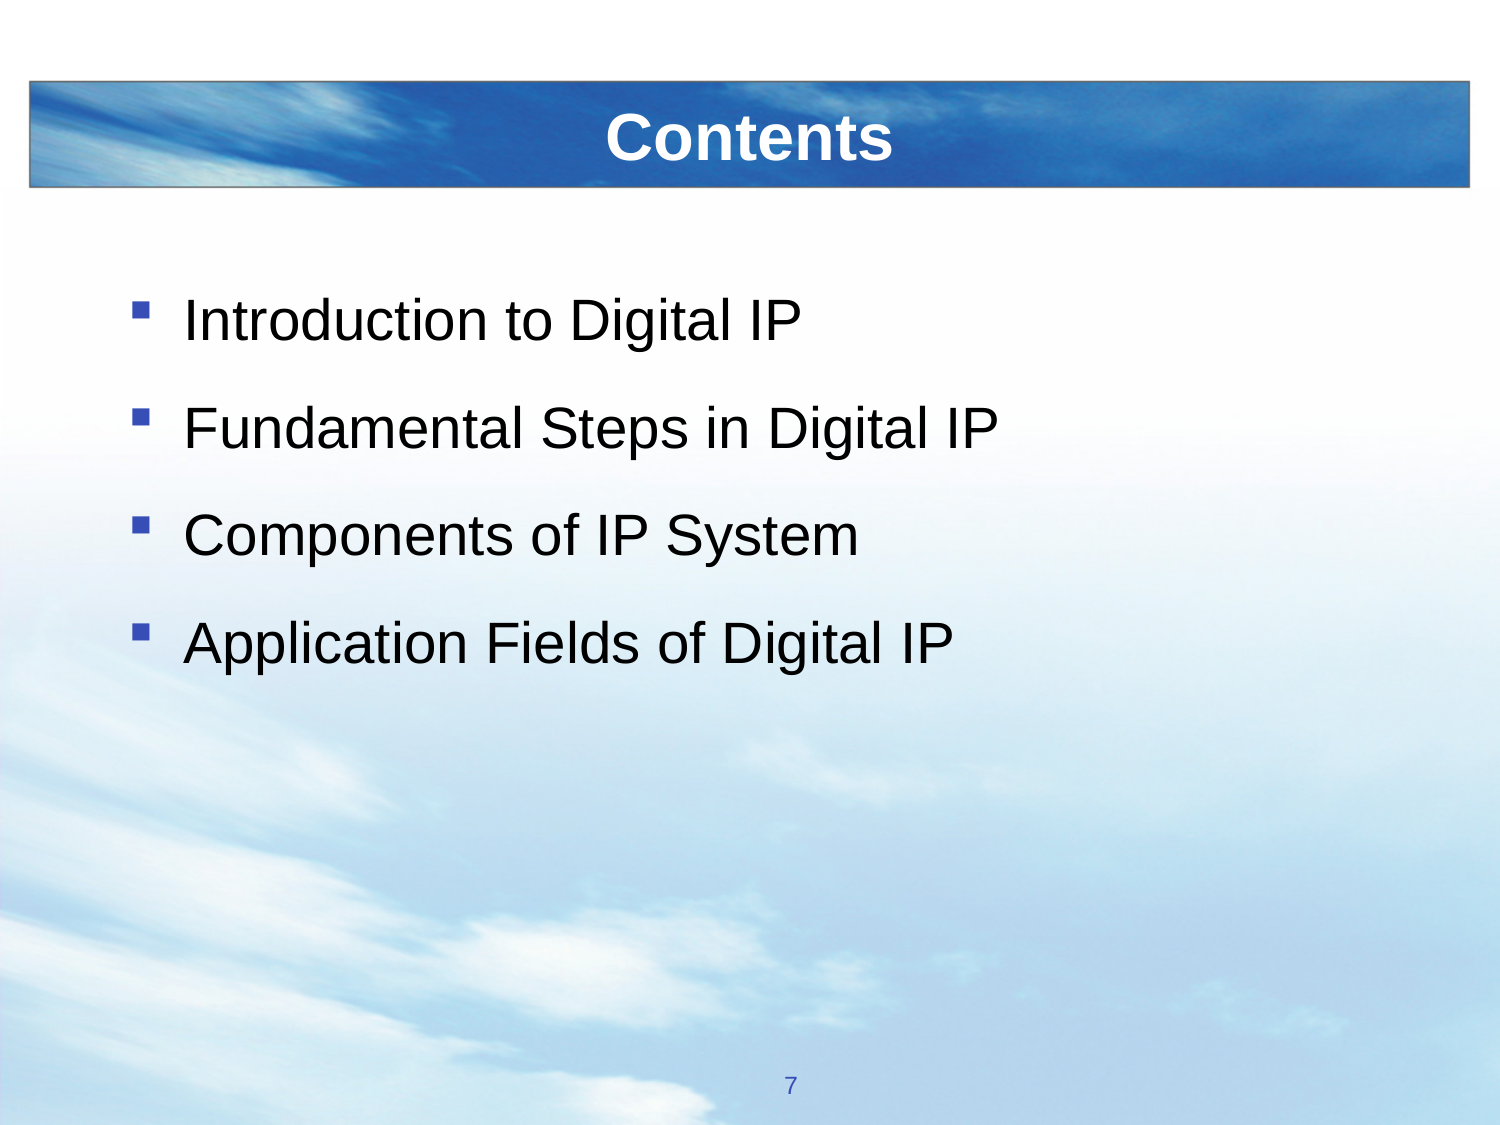

# Contents
Introduction to Digital IP
Fundamental Steps in Digital IP
Components of IP System
Application Fields of Digital IP
7